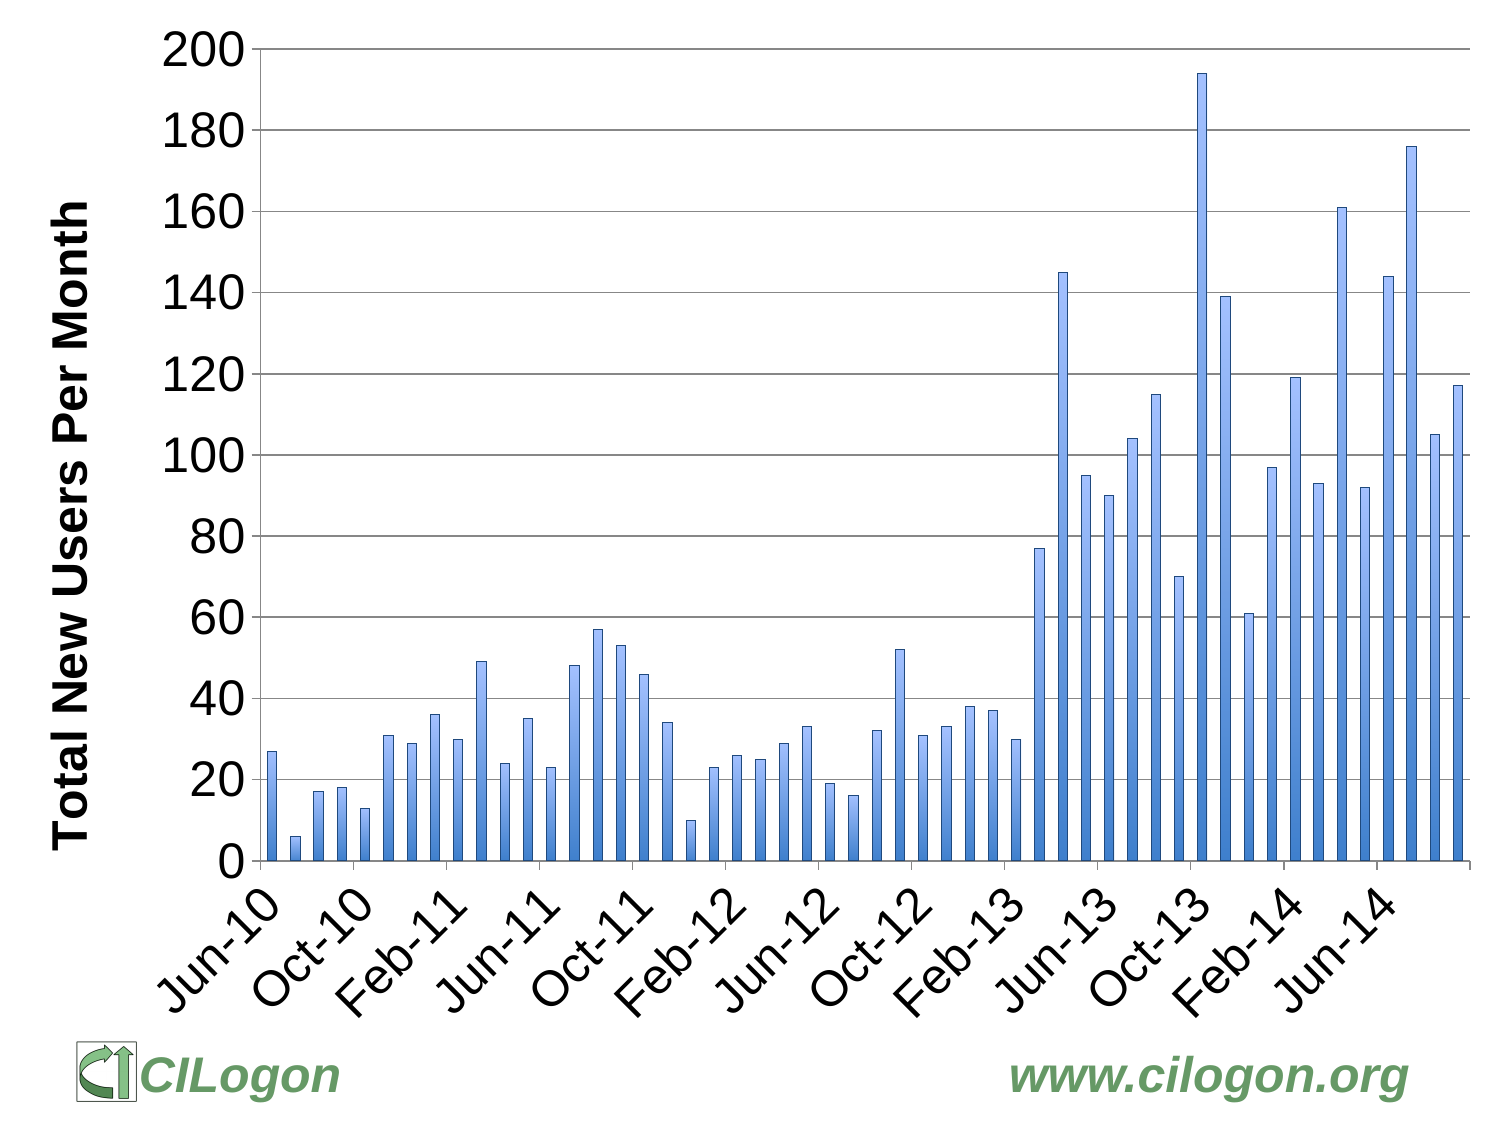

### Chart

| Category | count(*) |
|---|---|
| 40299.0 | 3.0 |
| 40330.0 | 27.0 |
| 40360.0 | 6.0 |
| 40391.0 | 17.0 |
| 40422.0 | 18.0 |
| 40452.0 | 13.0 |
| 40483.0 | 31.0 |
| 40513.0 | 29.0 |
| 40544.0 | 36.0 |
| 40575.0 | 30.0 |
| 40603.0 | 49.0 |
| 40634.0 | 24.0 |
| 40664.0 | 35.0 |
| 40695.0 | 23.0 |
| 40725.0 | 48.0 |
| 40756.0 | 57.0 |
| 40787.0 | 53.0 |
| 40817.0 | 46.0 |
| 40848.0 | 34.0 |
| 40878.0 | 10.0 |
| 40909.0 | 23.0 |
| 40940.0 | 26.0 |
| 40969.0 | 25.0 |
| 41000.0 | 29.0 |
| 41030.0 | 33.0 |
| 41061.0 | 19.0 |
| 41091.0 | 16.0 |
| 41122.0 | 32.0 |
| 41153.0 | 52.0 |
| 41183.0 | 31.0 |
| 41214.0 | 33.0 |
| 41244.0 | 38.0 |
| 41275.0 | 37.0 |
| 41306.0 | 30.0 |
| 41334.0 | 77.0 |
| 41365.0 | 145.0 |
| 41395.0 | 95.0 |
| 41426.0 | 90.0 |
| 41456.0 | 104.0 |
| 41487.0 | 115.0 |
| 41518.0 | 70.0 |
| 41548.0 | 194.0 |
| 41579.0 | 139.0 |
| 41609.0 | 61.0 |
| 41640.0 | 97.0 |
| 41671.0 | 119.0 |
| 41699.0 | 93.0 |
| 41730.0 | 161.0 |
| 41760.0 | 92.0 |
| 41791.0 | 144.0 |
| 41821.0 | 176.0 |
| 41852.0 | 105.0 |
| 41883.0 | 117.0 |